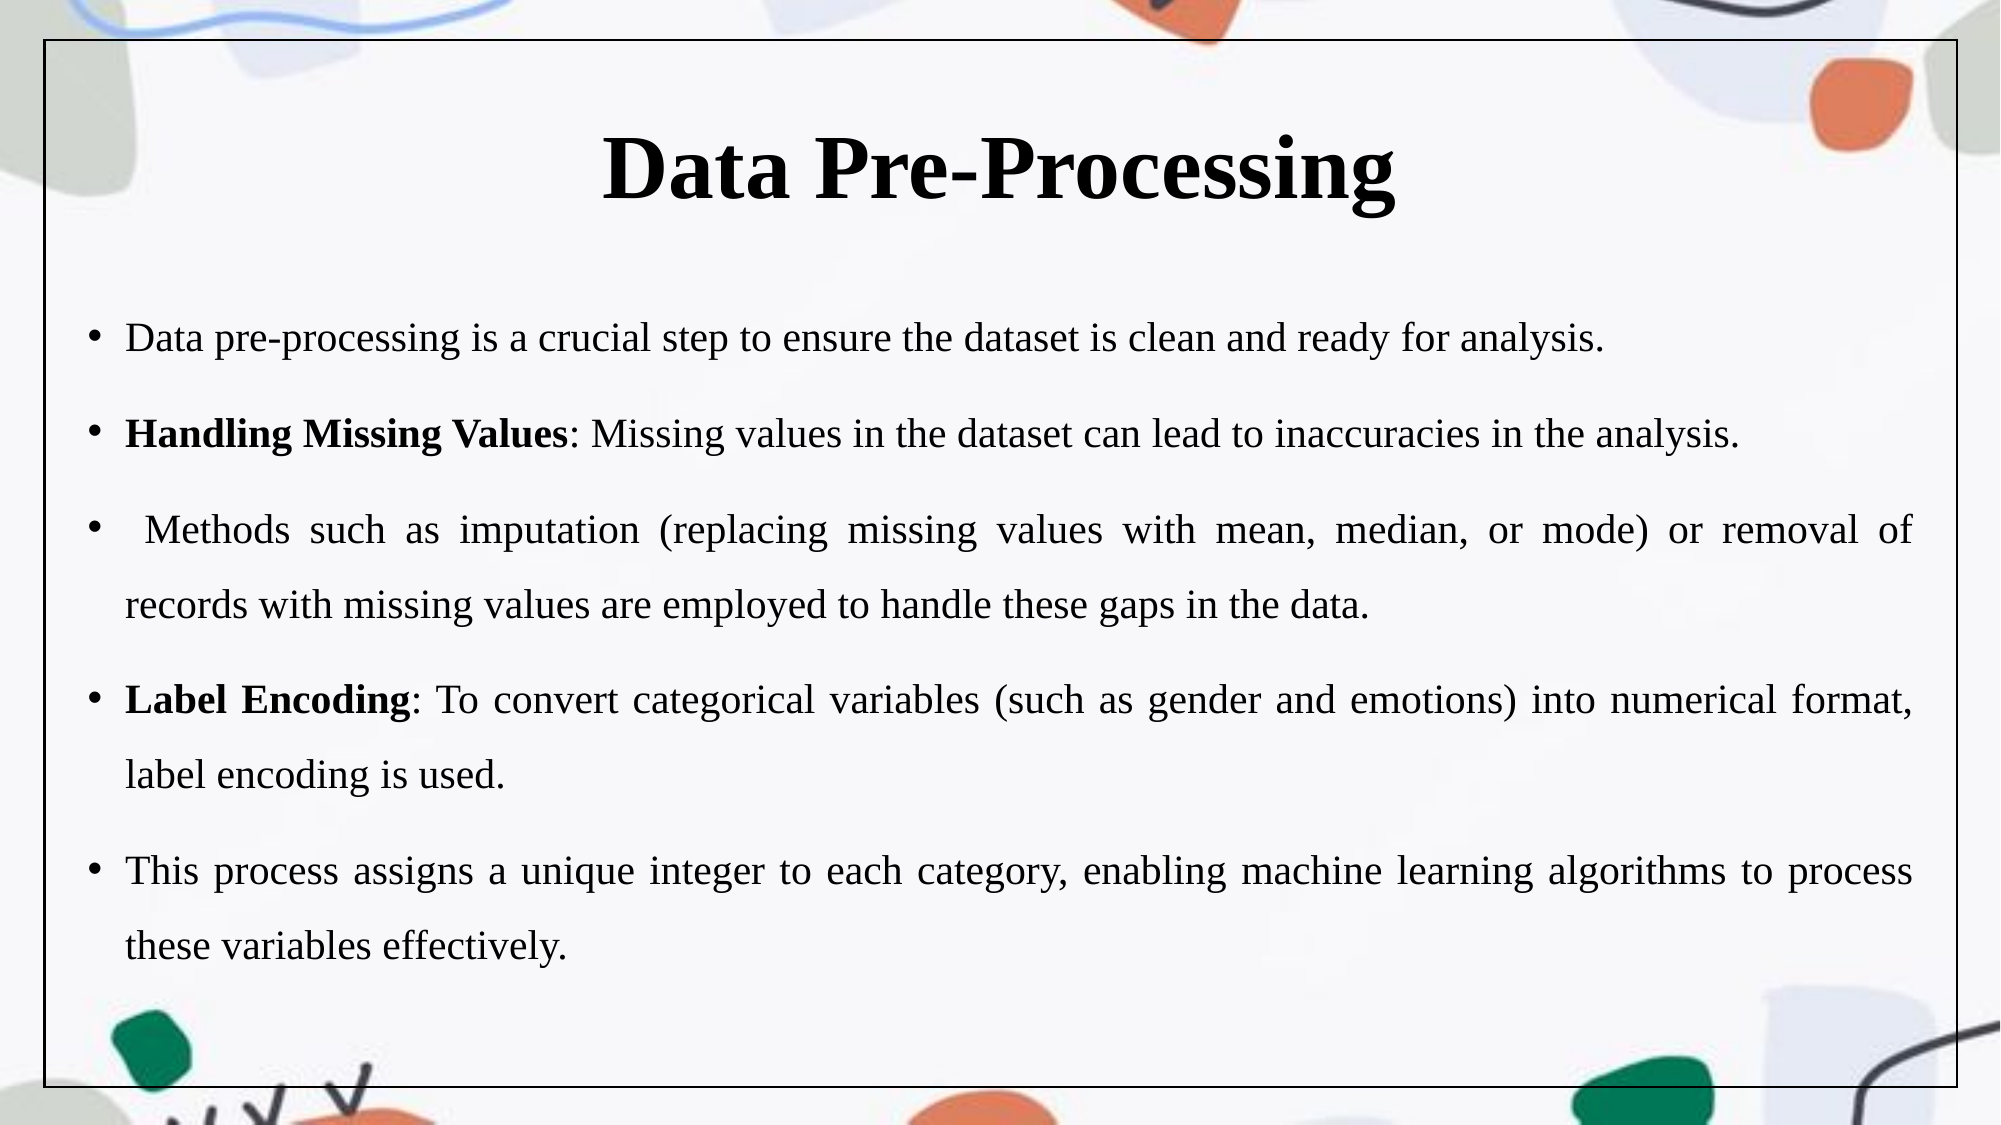

# Data Pre-Processing
Data pre-processing is a crucial step to ensure the dataset is clean and ready for analysis.
Handling Missing Values: Missing values in the dataset can lead to inaccuracies in the analysis.
 Methods such as imputation (replacing missing values with mean, median, or mode) or removal of records with missing values are employed to handle these gaps in the data.
Label Encoding: To convert categorical variables (such as gender and emotions) into numerical format, label encoding is used.
This process assigns a unique integer to each category, enabling machine learning algorithms to process these variables effectively.